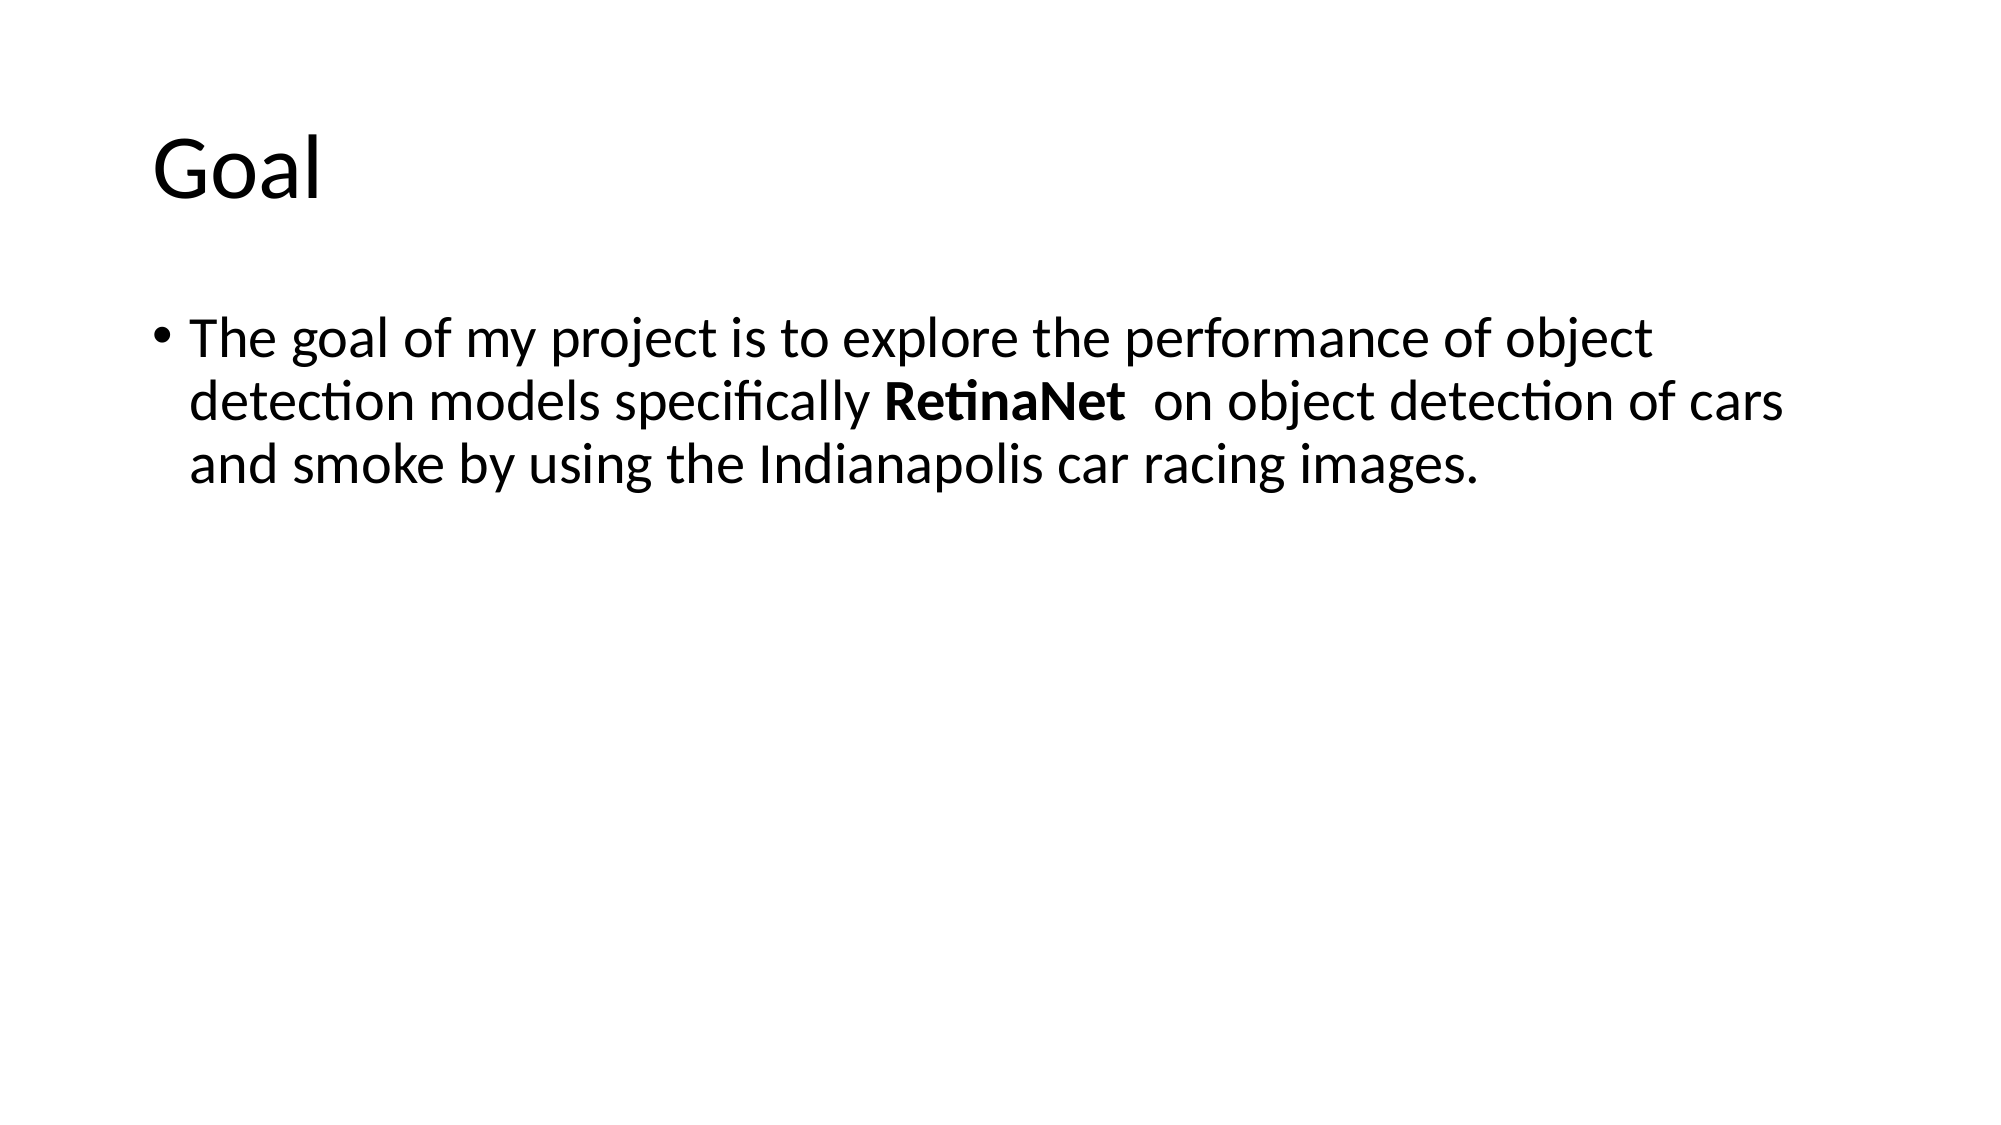

# Goal
The goal of my project is to explore the performance of object detection models specifically RetinaNet  on object detection of cars and smoke by using the Indianapolis car racing images.